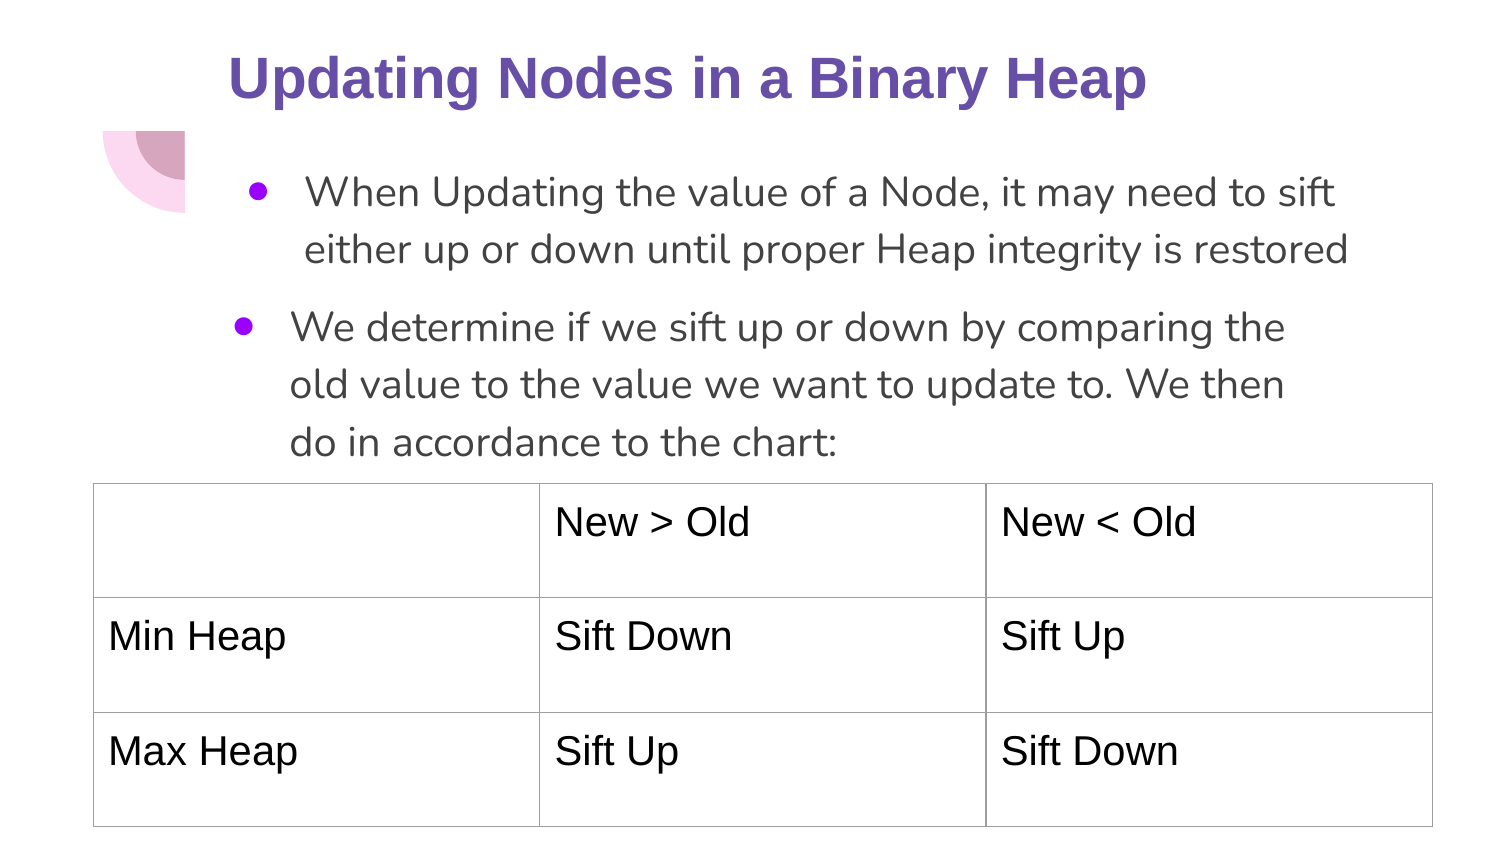

# Updating Nodes in a Binary Heap
When Updating the value of a Node, it may need to sift either up or down until proper Heap integrity is restored
We determine if we sift up or down by comparing the old value to the value we want to update to. We then do in accordance to the chart:
|  | New > Old | New < Old |
| --- | --- | --- |
| Min Heap | Sift Down | Sift Up |
| Max Heap | Sift Up | Sift Down |